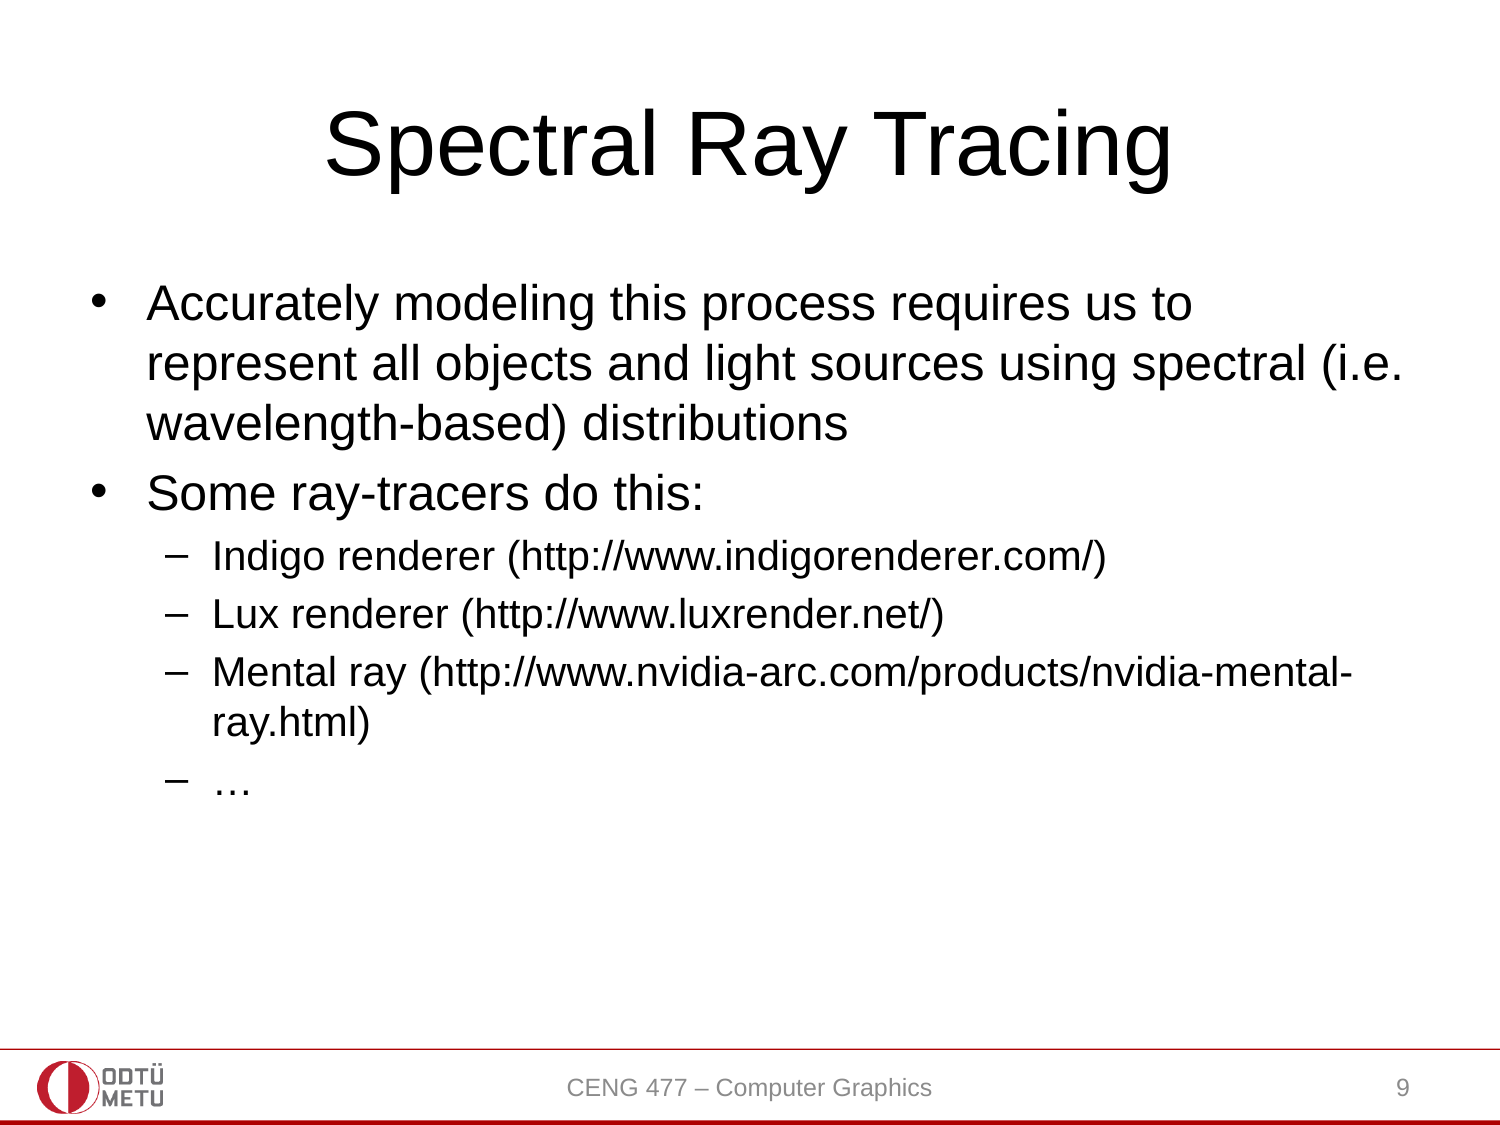

# Spectral Ray Tracing
Accurately modeling this process requires us to represent all objects and light sources using spectral (i.e. wavelength-based) distributions
Some ray-tracers do this:
Indigo renderer (http://www.indigorenderer.com/)
Lux renderer (http://www.luxrender.net/)
Mental ray (http://www.nvidia-arc.com/products/nvidia-mental-ray.html)
…
CENG 477 – Computer Graphics
9